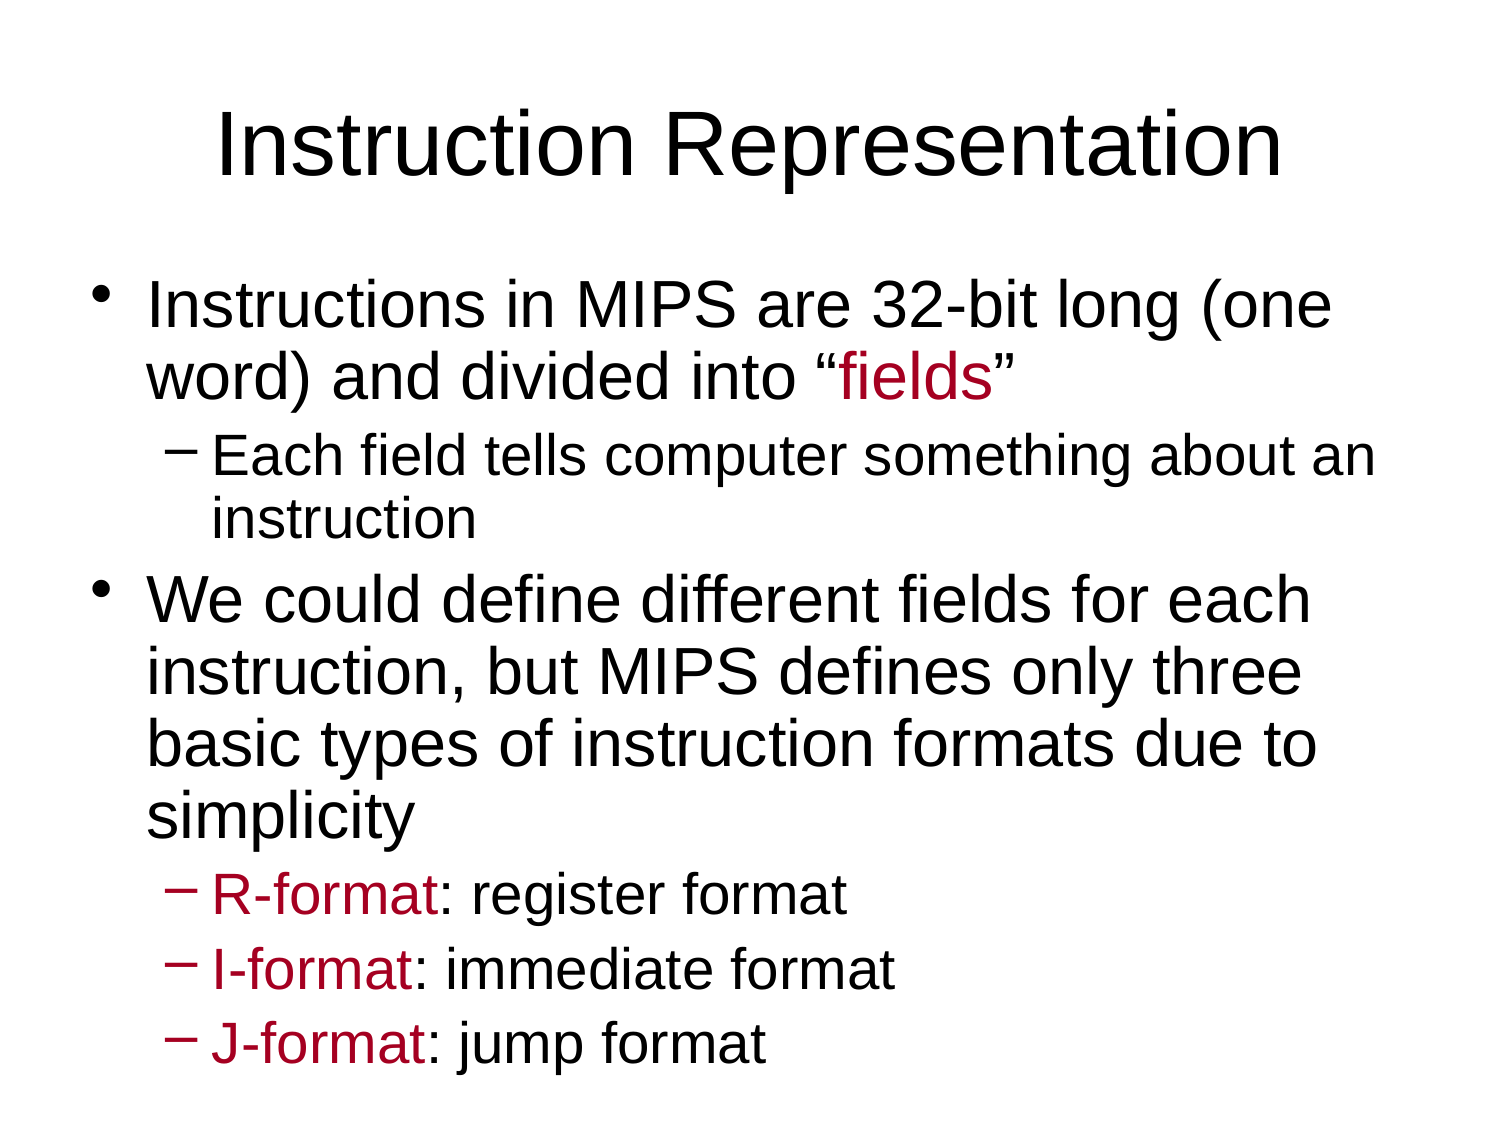

# Instruction Representation
Instructions in MIPS are 32-bit long (one word) and divided into “fields”
Each field tells computer something about an instruction
We could define different fields for each instruction, but MIPS defines only three basic types of instruction formats due to simplicity
R-format: register format
I-format: immediate format
J-format: jump format